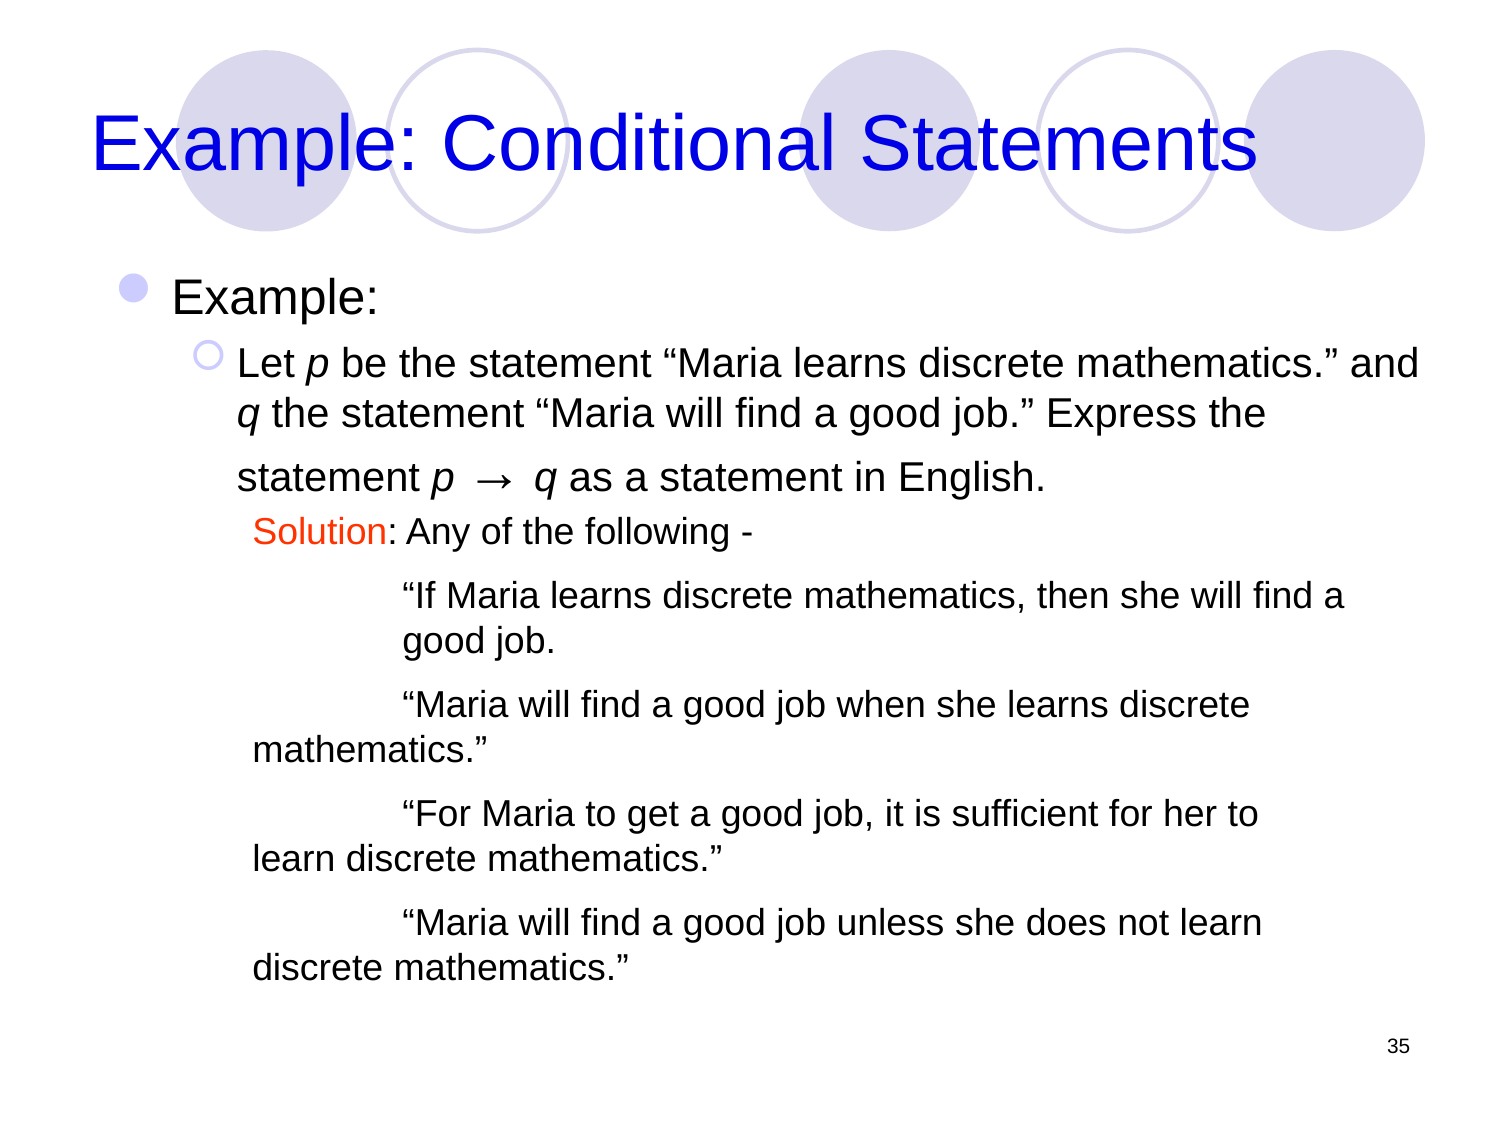

# Example: Conditional Statements
Example:
Let p be the statement “Maria learns discrete mathematics.” and q the statement “Maria will find a good job.” Express the statement p → q as a statement in English.

Solution: Any of the following -
	“If Maria learns discrete mathematics, then she will find a 	good job.
	“Maria will find a good job when she learns discrete 	mathematics.”
	“For Maria to get a good job, it is sufficient for her to 	learn discrete mathematics.”
	“Maria will find a good job unless she does not learn 	discrete mathematics.”

35